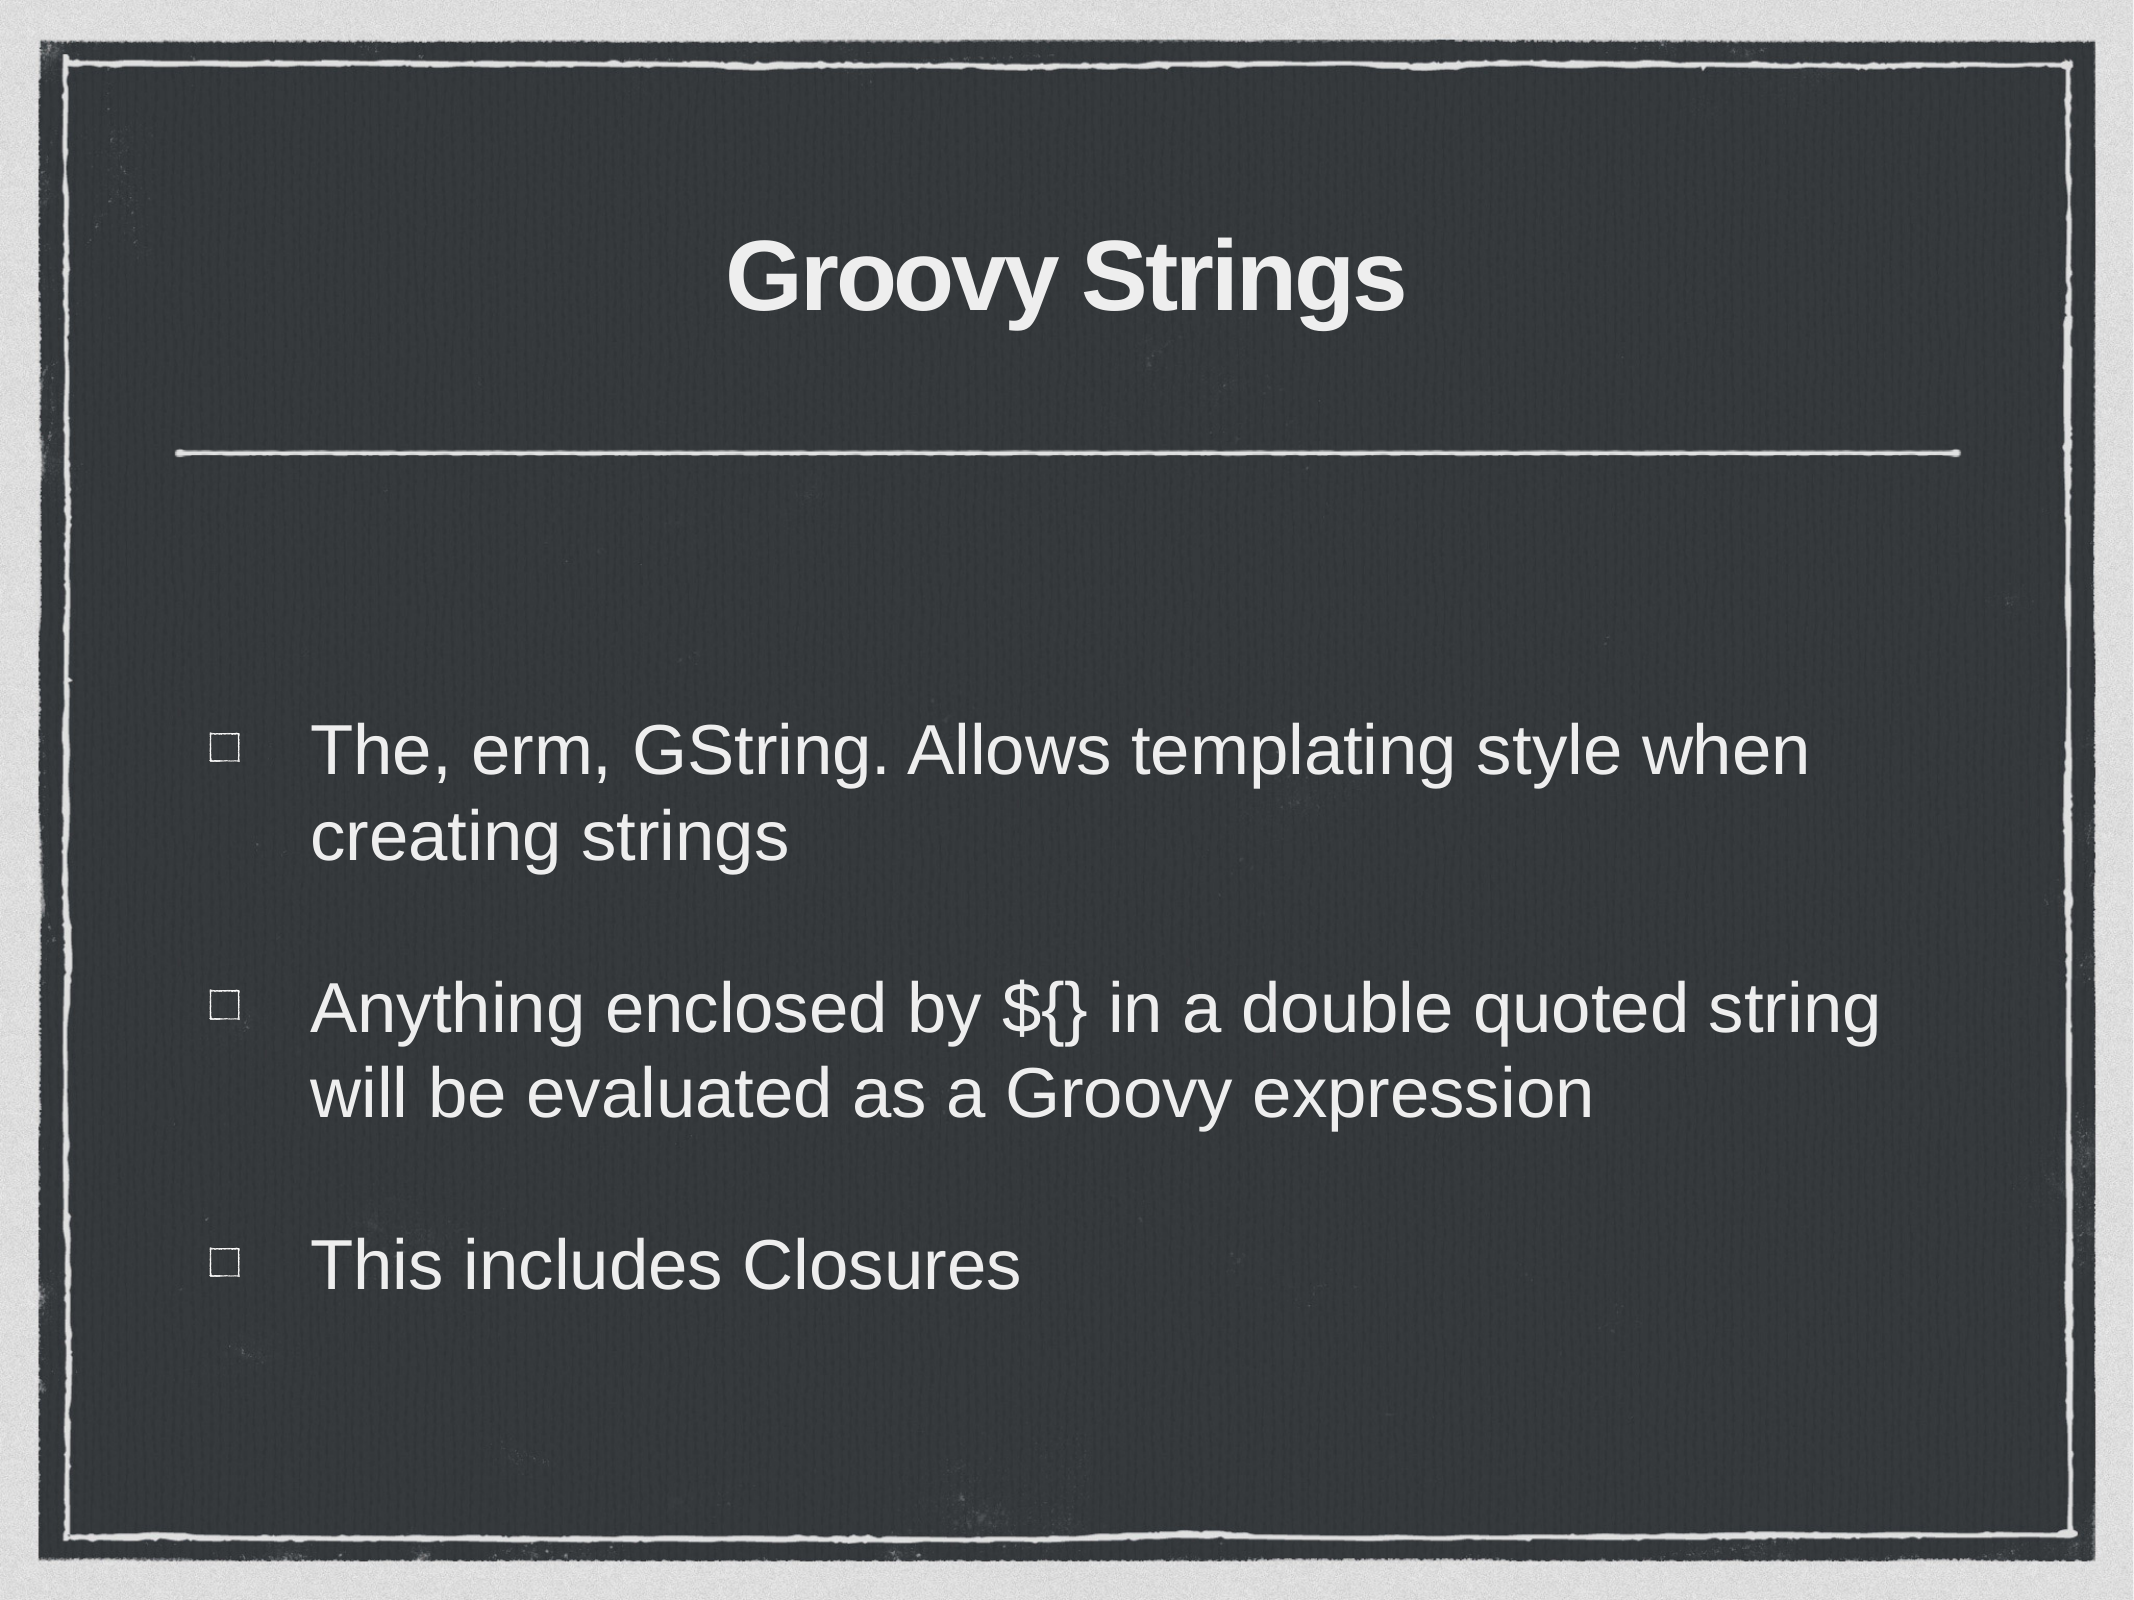

# Groovy Strings
The, erm, GString. Allows templating style when creating strings
Anything enclosed by ${} in a double quoted string will be evaluated as a Groovy expression
This includes Closures